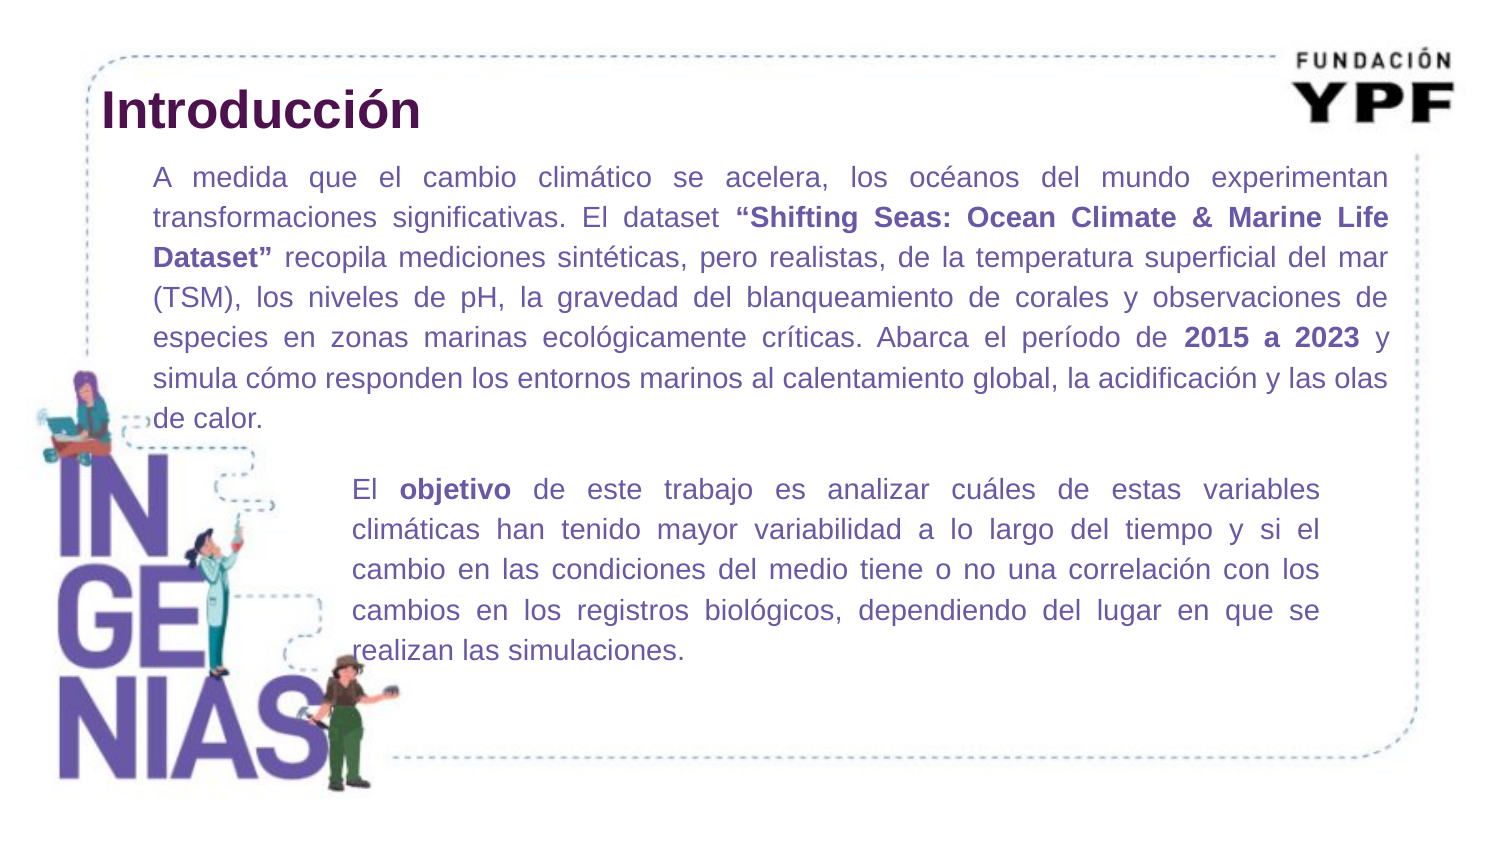

# Introducción
A medida que el cambio climático se acelera, los océanos del mundo experimentan transformaciones significativas. El dataset “Shifting Seas: Ocean Climate & Marine Life Dataset” recopila mediciones sintéticas, pero realistas, de la temperatura superficial del mar (TSM), los niveles de pH, la gravedad del blanqueamiento de corales y observaciones de especies en zonas marinas ecológicamente críticas. Abarca el período de 2015 a 2023 y simula cómo responden los entornos marinos al calentamiento global, la acidificación y las olas de calor.

El objetivo de este trabajo es analizar cuáles de estas variables climáticas han tenido mayor variabilidad a lo largo del tiempo y si el cambio en las condiciones del medio tiene o no una correlación con los cambios en los registros biológicos, dependiendo del lugar en que se realizan las simulaciones.